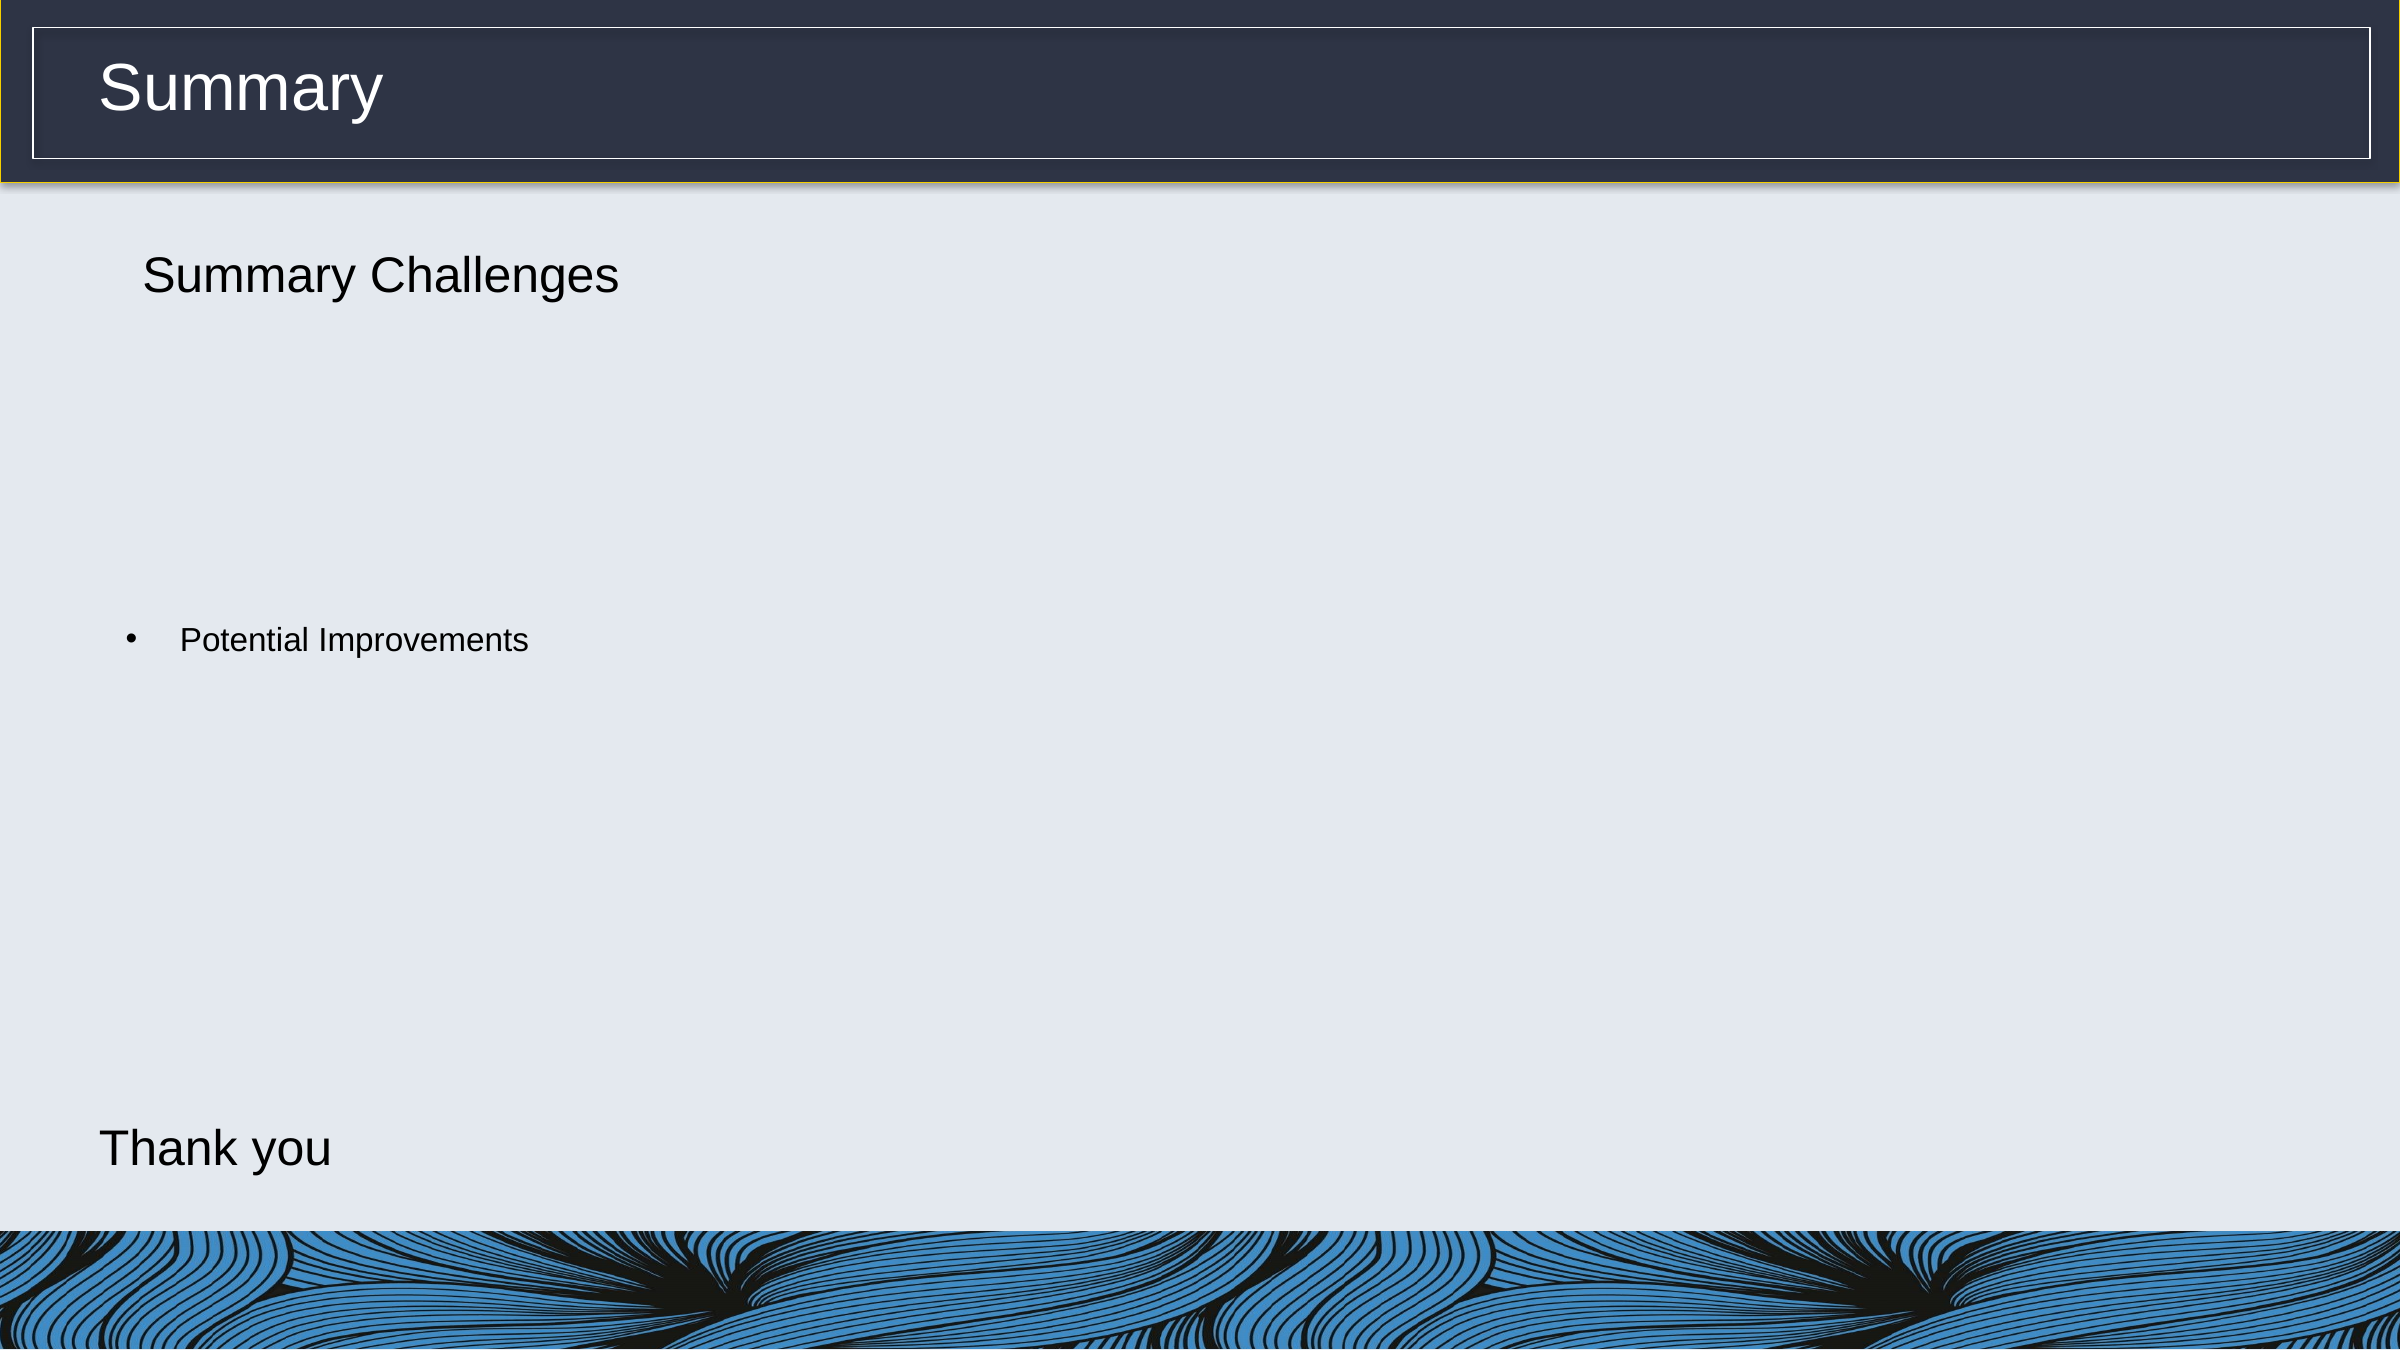

Summary
Summary Challenges
Potential Improvements
Thank you